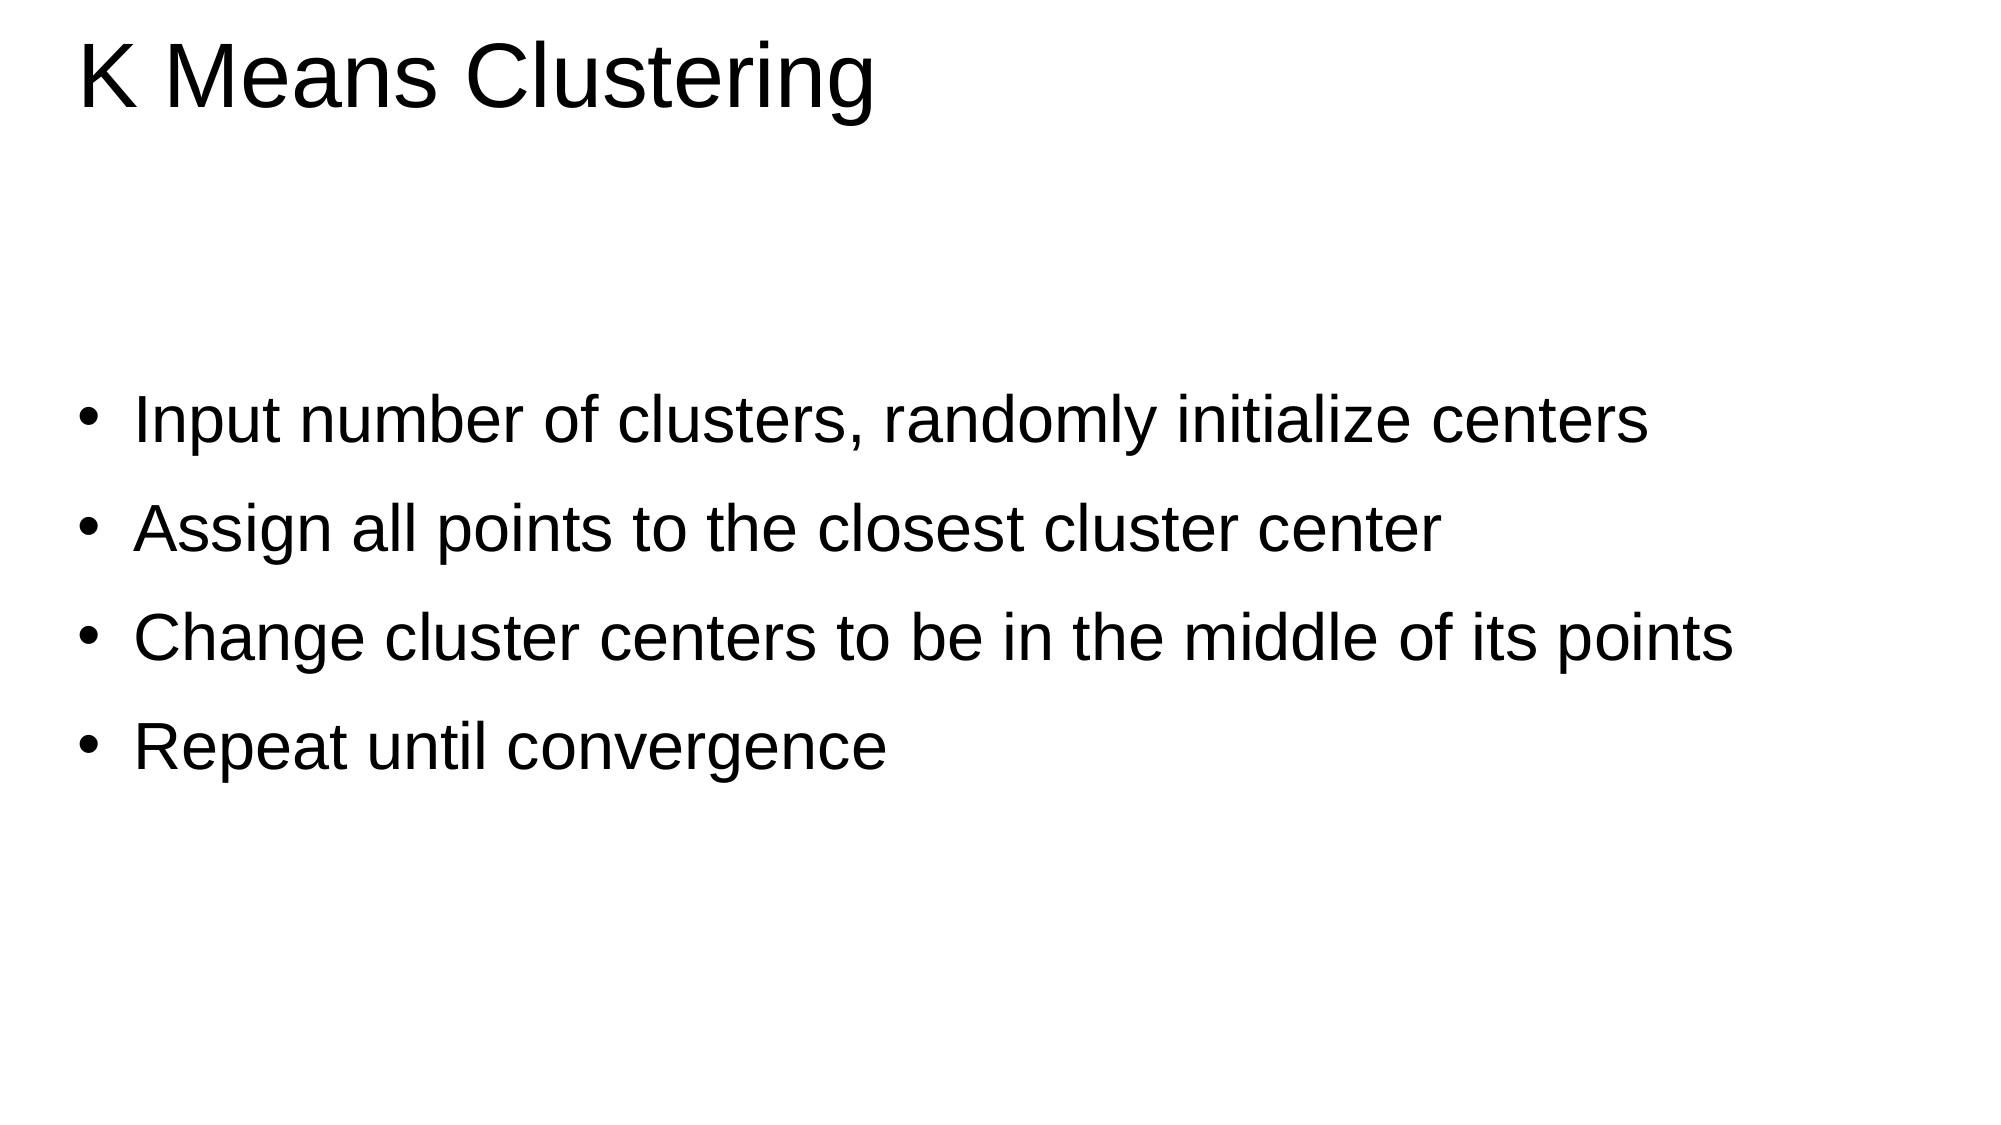

# K Means Clustering
Input number of clusters, randomly initialize centers
Assign all points to the closest cluster center
Change cluster centers to be in the middle of its points
Repeat until convergence